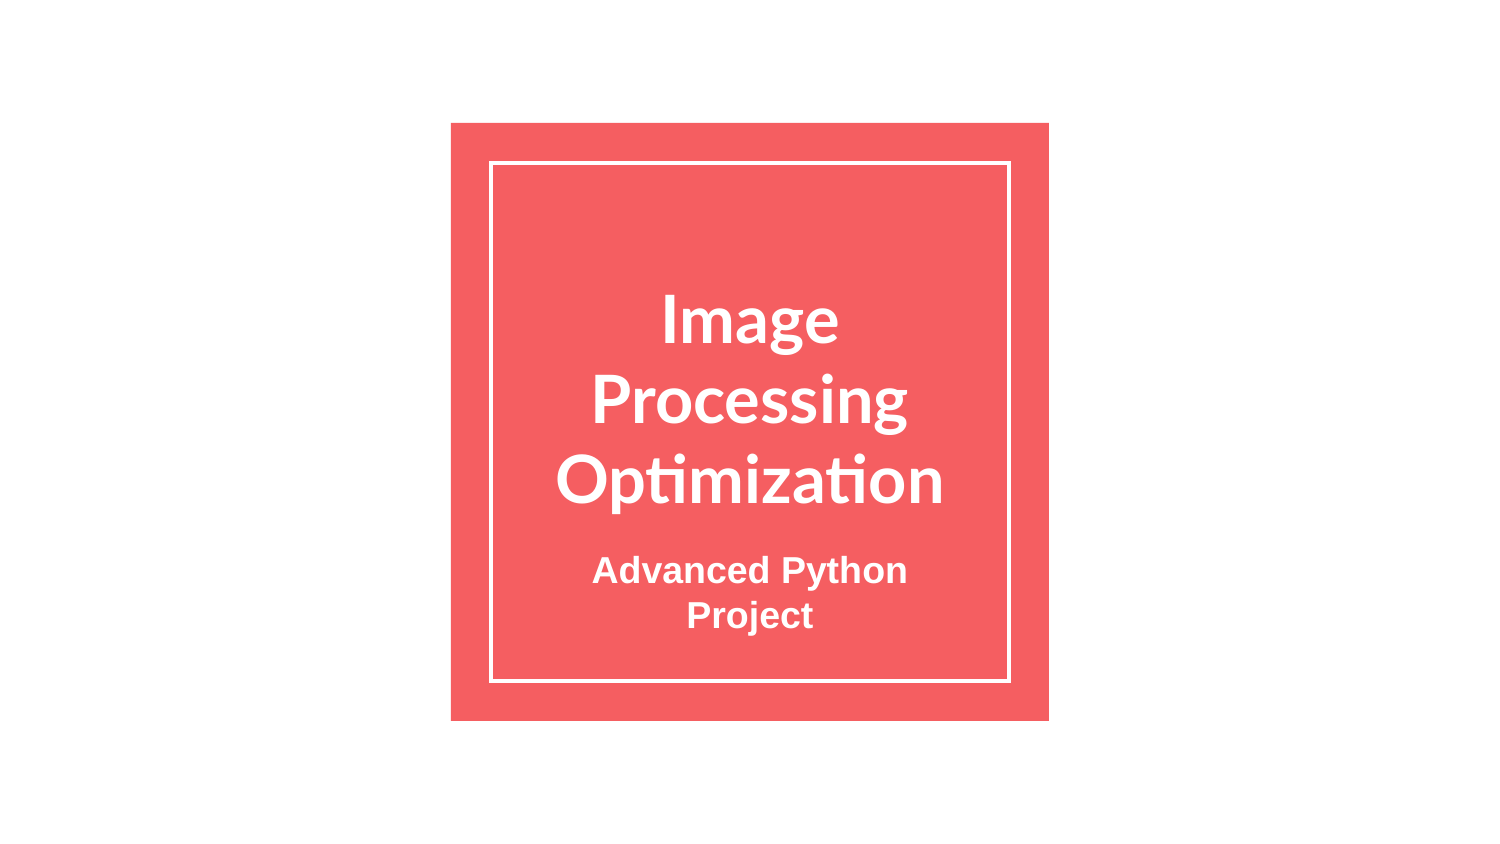

# Image Processing Optimization
Advanced Python Project